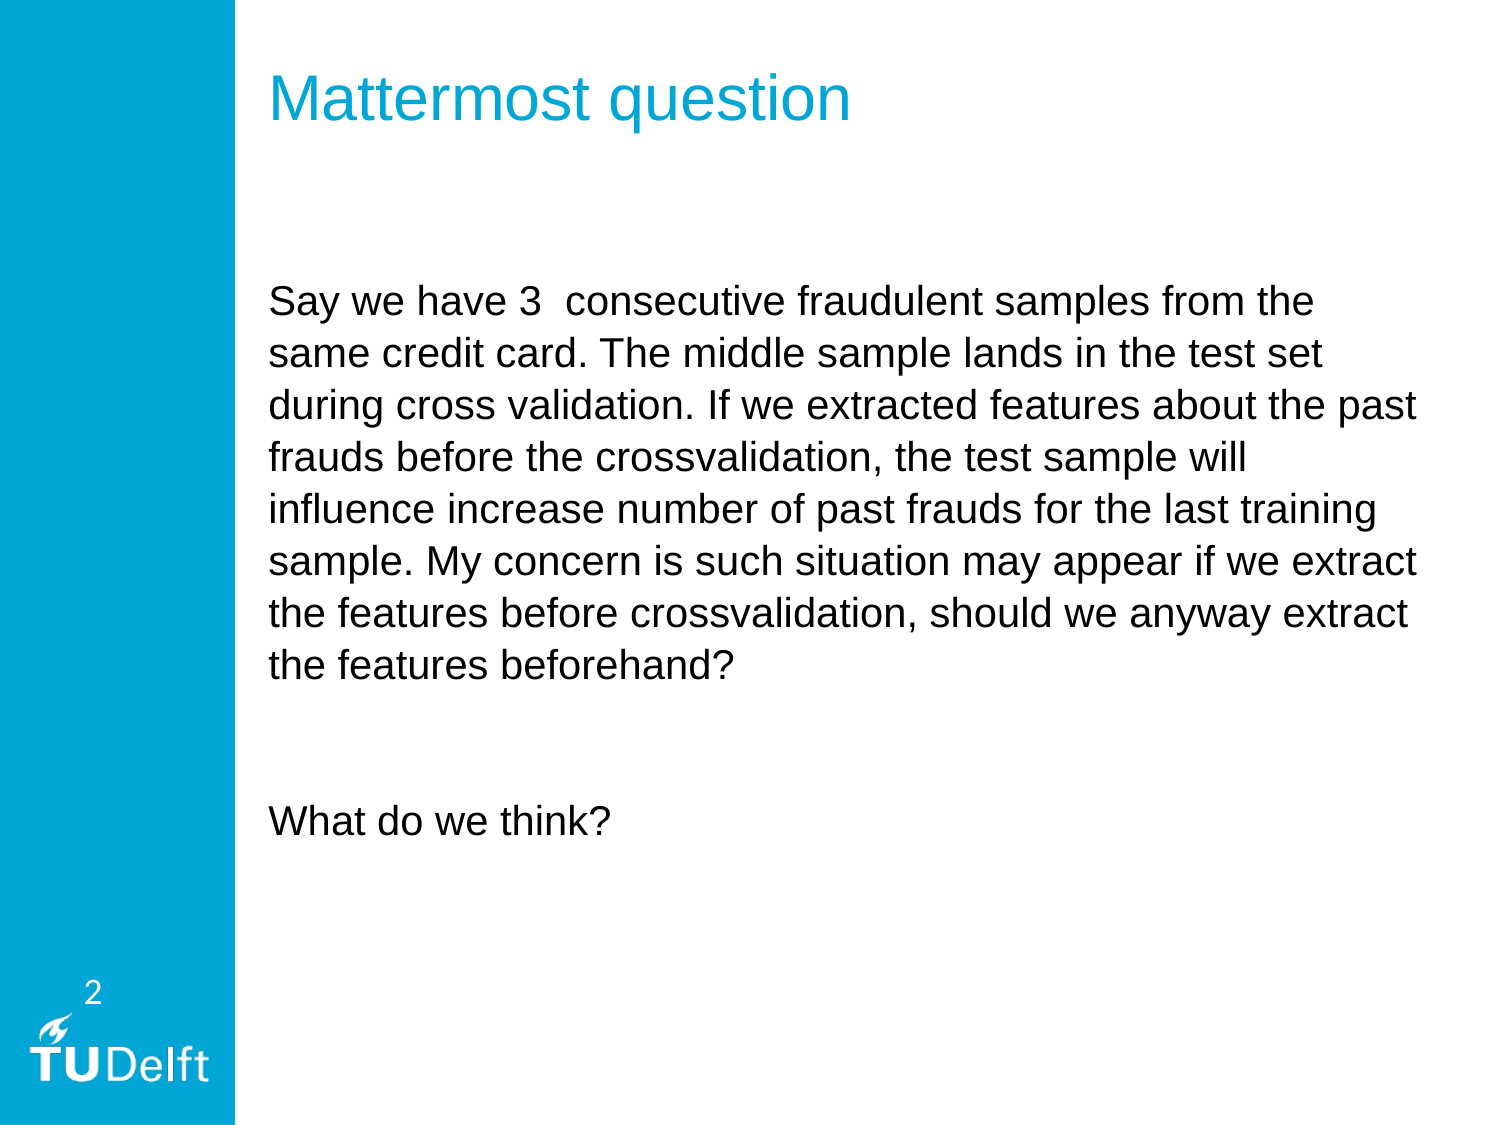

# Mattermost question
Say we have 3  consecutive fraudulent samples from the same credit card. The middle sample lands in the test set during cross validation. If we extracted features about the past frauds before the crossvalidation, the test sample will influence increase number of past frauds for the last training sample. My concern is such situation may appear if we extract the features before crossvalidation, should we anyway extract the features beforehand?

What do we think?